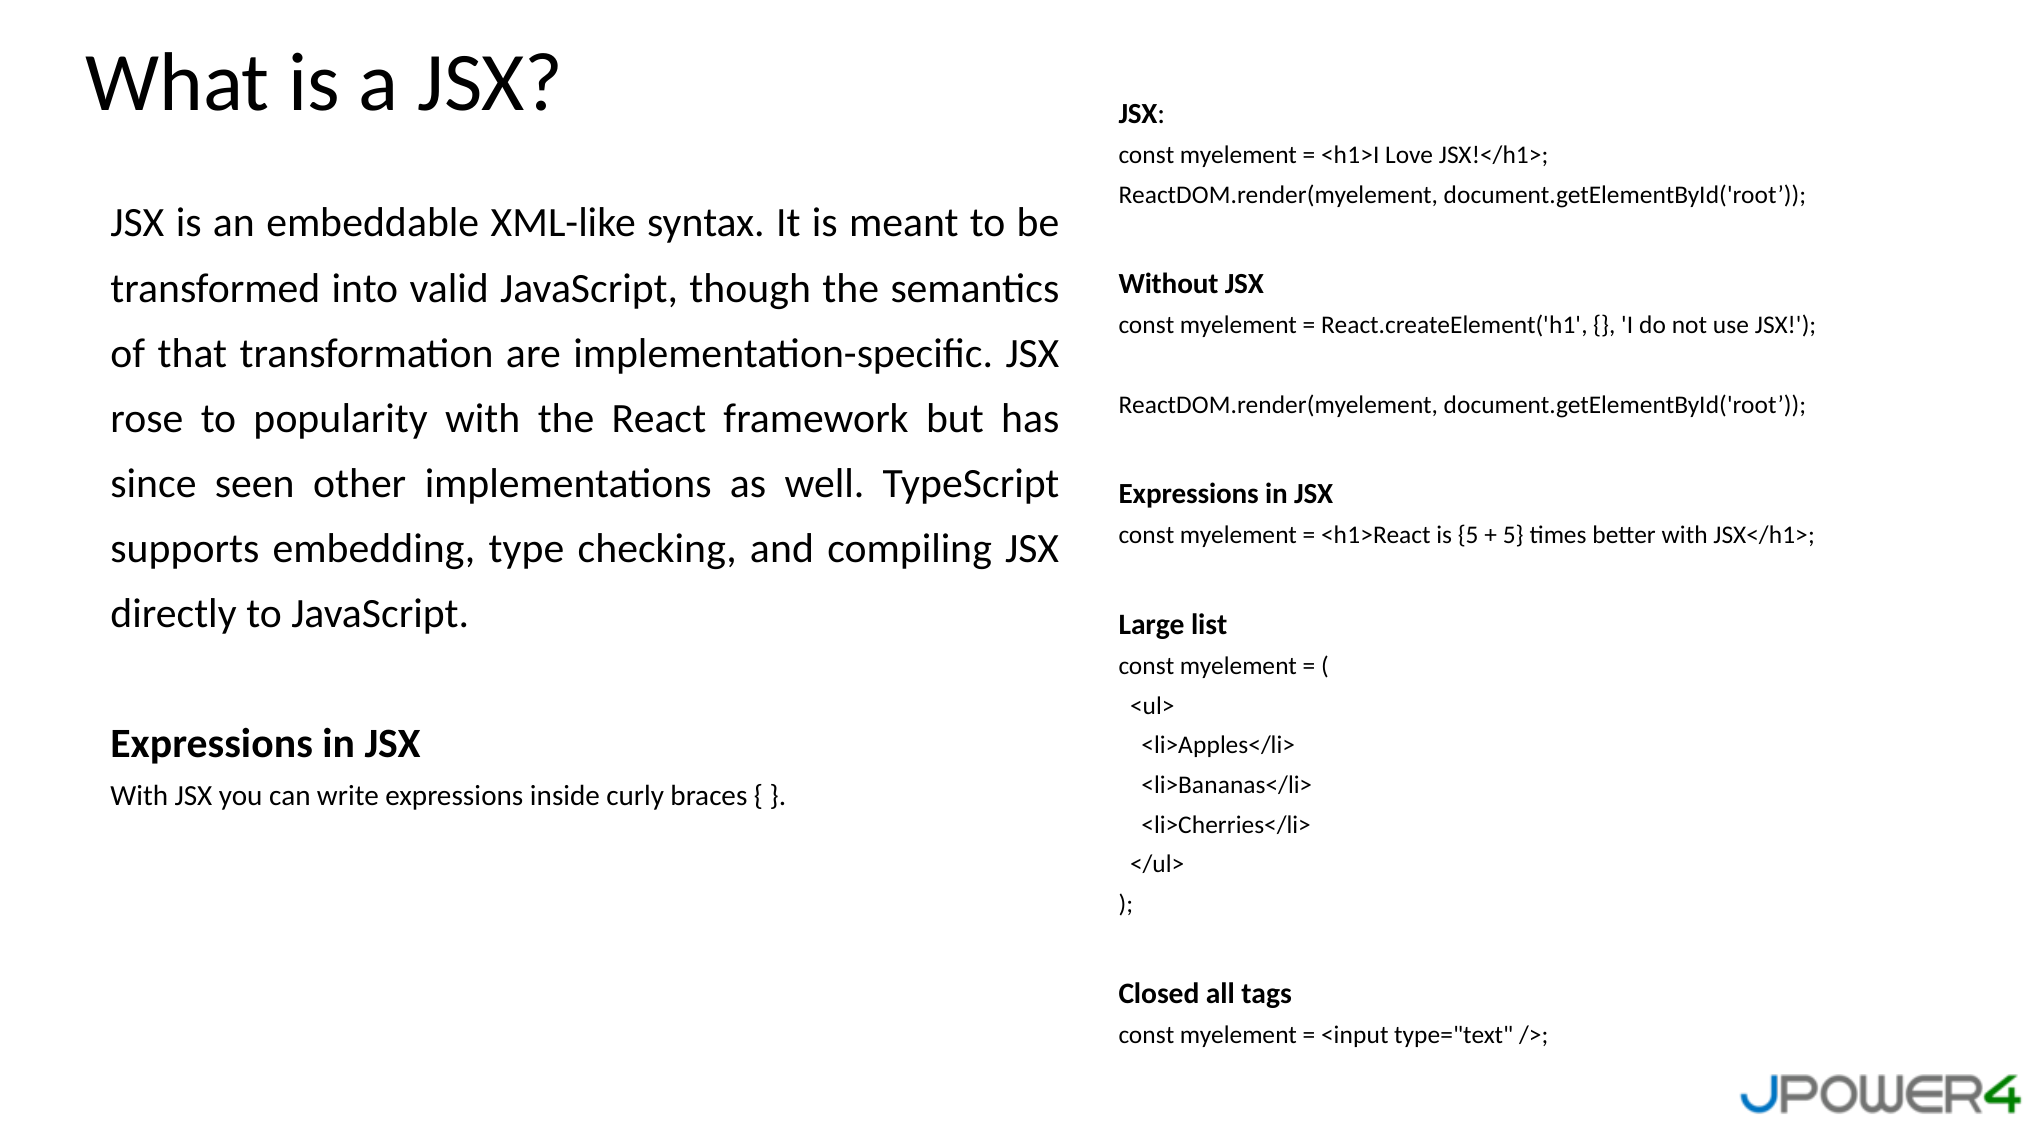

What is a JSX?
JSX:
const myelement = <h1>I Love JSX!</h1>;
ReactDOM.render(myelement, document.getElementById('root’));

Without JSX
const myelement = React.createElement('h1', {}, 'I do not use JSX!');

ReactDOM.render(myelement, document.getElementById('root’));

Expressions in JSX
const myelement = <h1>React is {5 + 5} times better with JSX</h1>;

Large list
const myelement = (
  <ul>
    <li>Apples</li>
    <li>Bananas</li>
    <li>Cherries</li>
  </ul>
);

Closed all tags
const myelement = <input type="text" />;

JSX is an embeddable XML-like syntax. It is meant to be transformed into valid JavaScript, though the semantics of that transformation are implementation-specific. JSX rose to popularity with the React framework but has since seen other implementations as well. TypeScript supports embedding, type checking, and compiling JSX directly to JavaScript.

Expressions in JSX
With JSX you can write expressions inside curly braces { }.